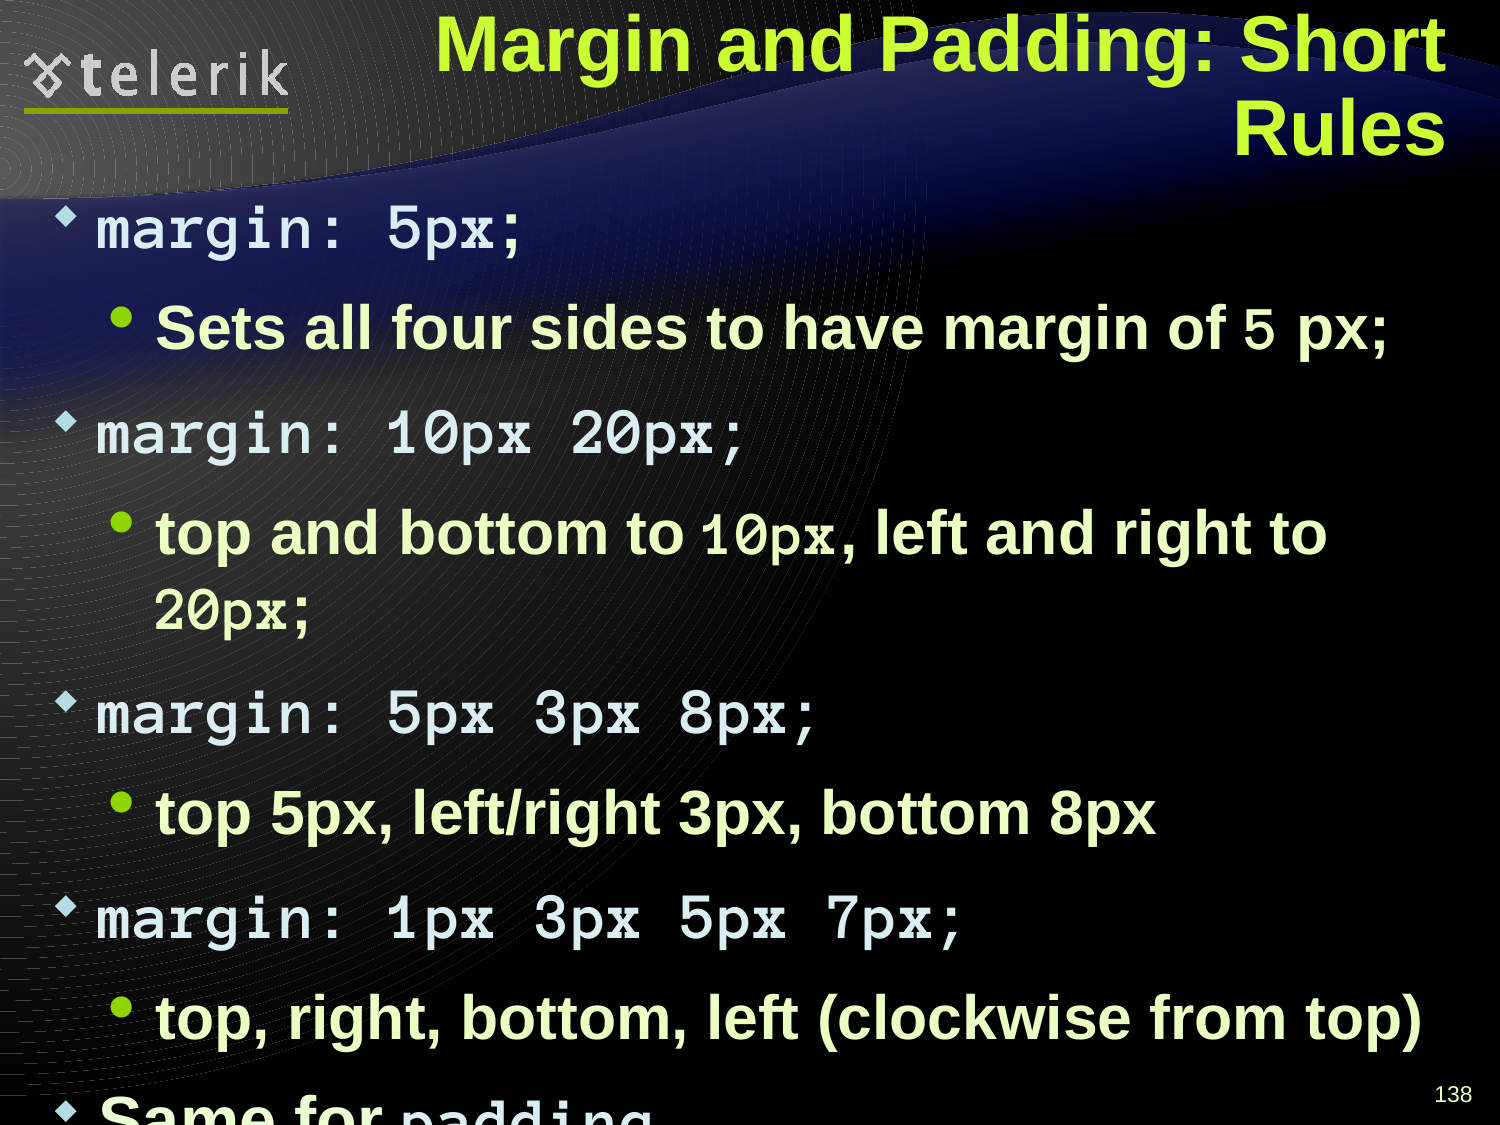

# Margin and Padding: Short Rules
margin: 5px;
Sets all four sides to have margin of 5 px;
margin: 10px 20px;
top and bottom to 10px, left and right to 20px;
margin: 5px 3px 8px;
top 5px, left/right 3px, bottom 8px
margin: 1px 3px 5px 7px;
top, right, bottom, left (clockwise from top)
Same for padding
138